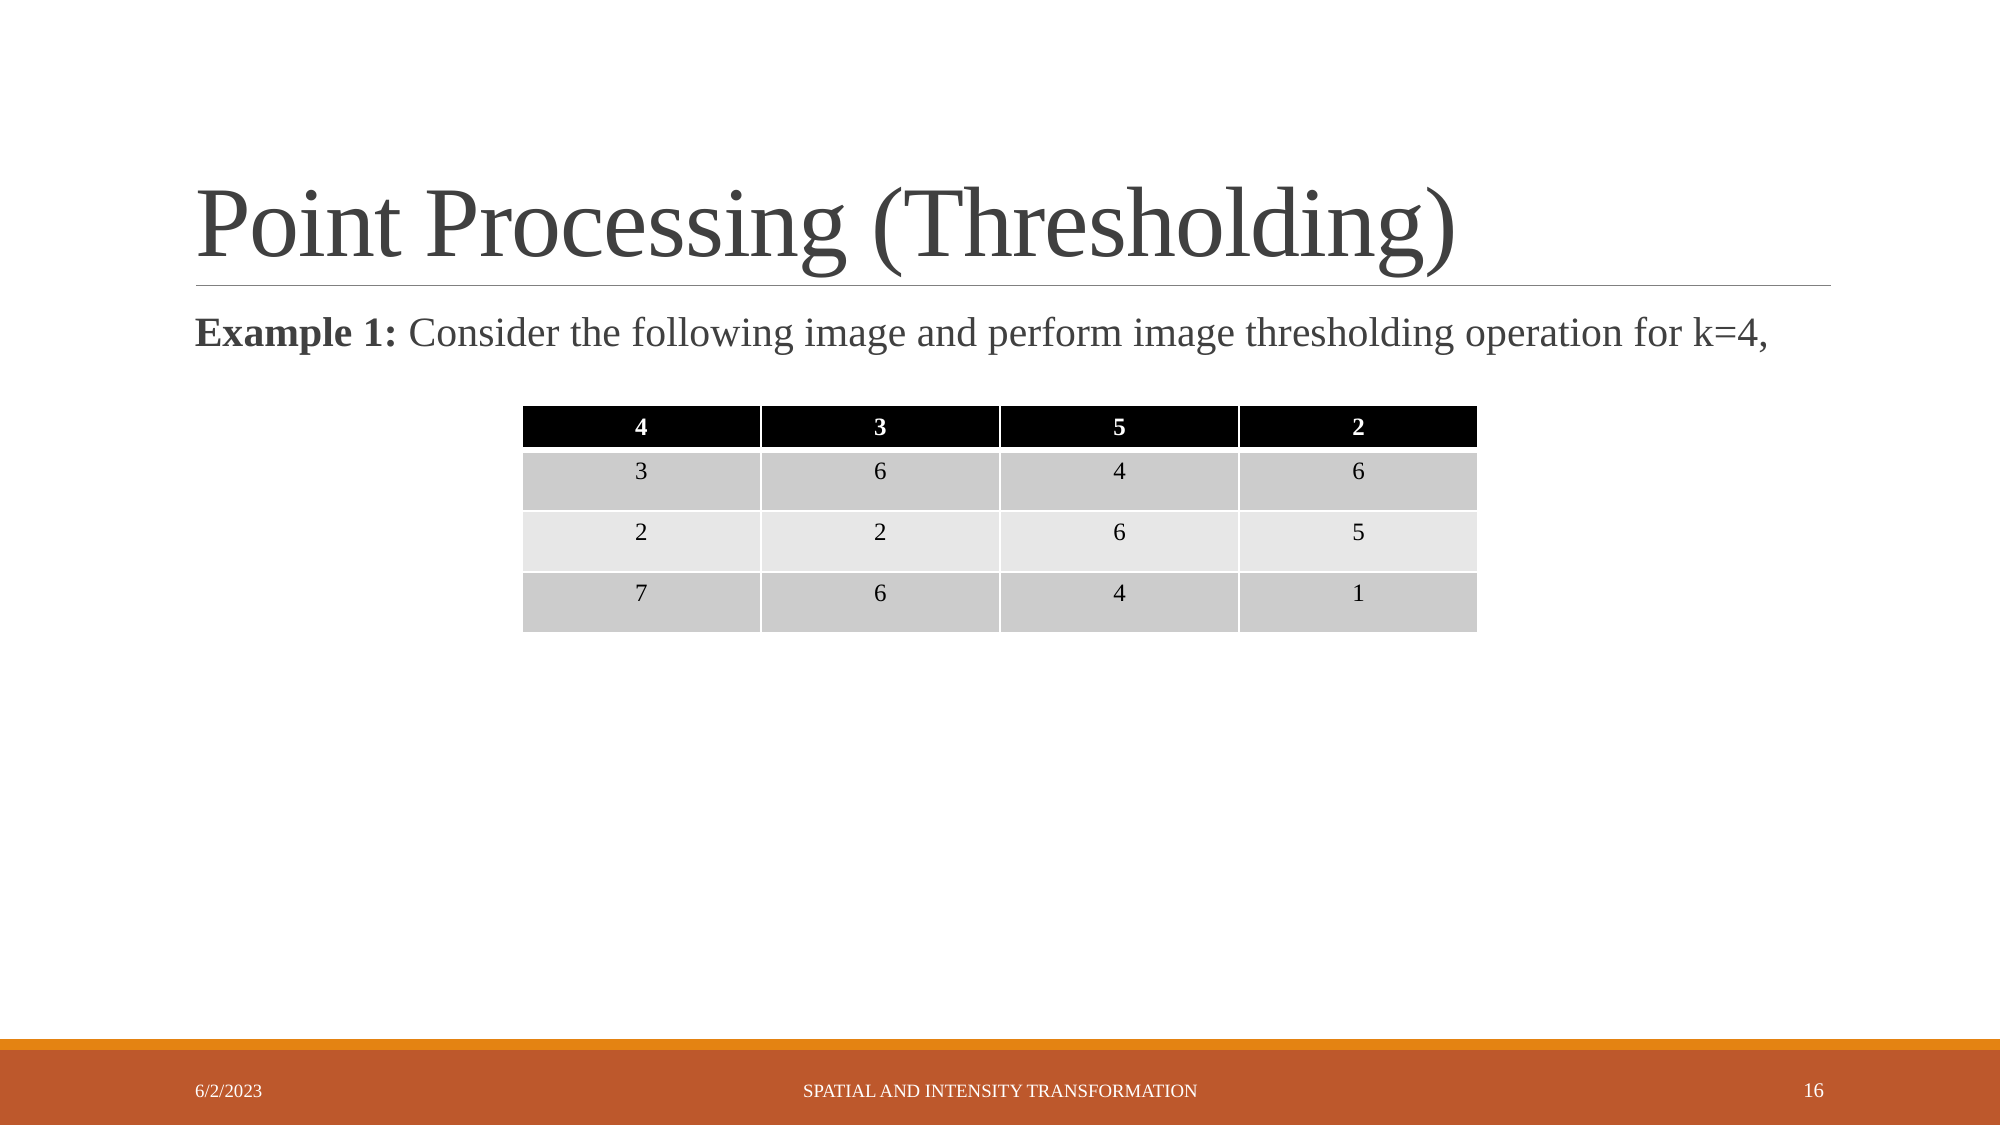

# Point Processing (Thresholding)
Example 1: Consider the following image and perform image thresholding operation for k=4,

| 4 | 3 | 5 | 2 |
| --- | --- | --- | --- |
| 3 | 6 | 4 | 6 |
| 2 | 2 | 6 | 5 |
| 7 | 6 | 4 | 1 |
6/2/2023
Spatial and Intensity Transformation
16